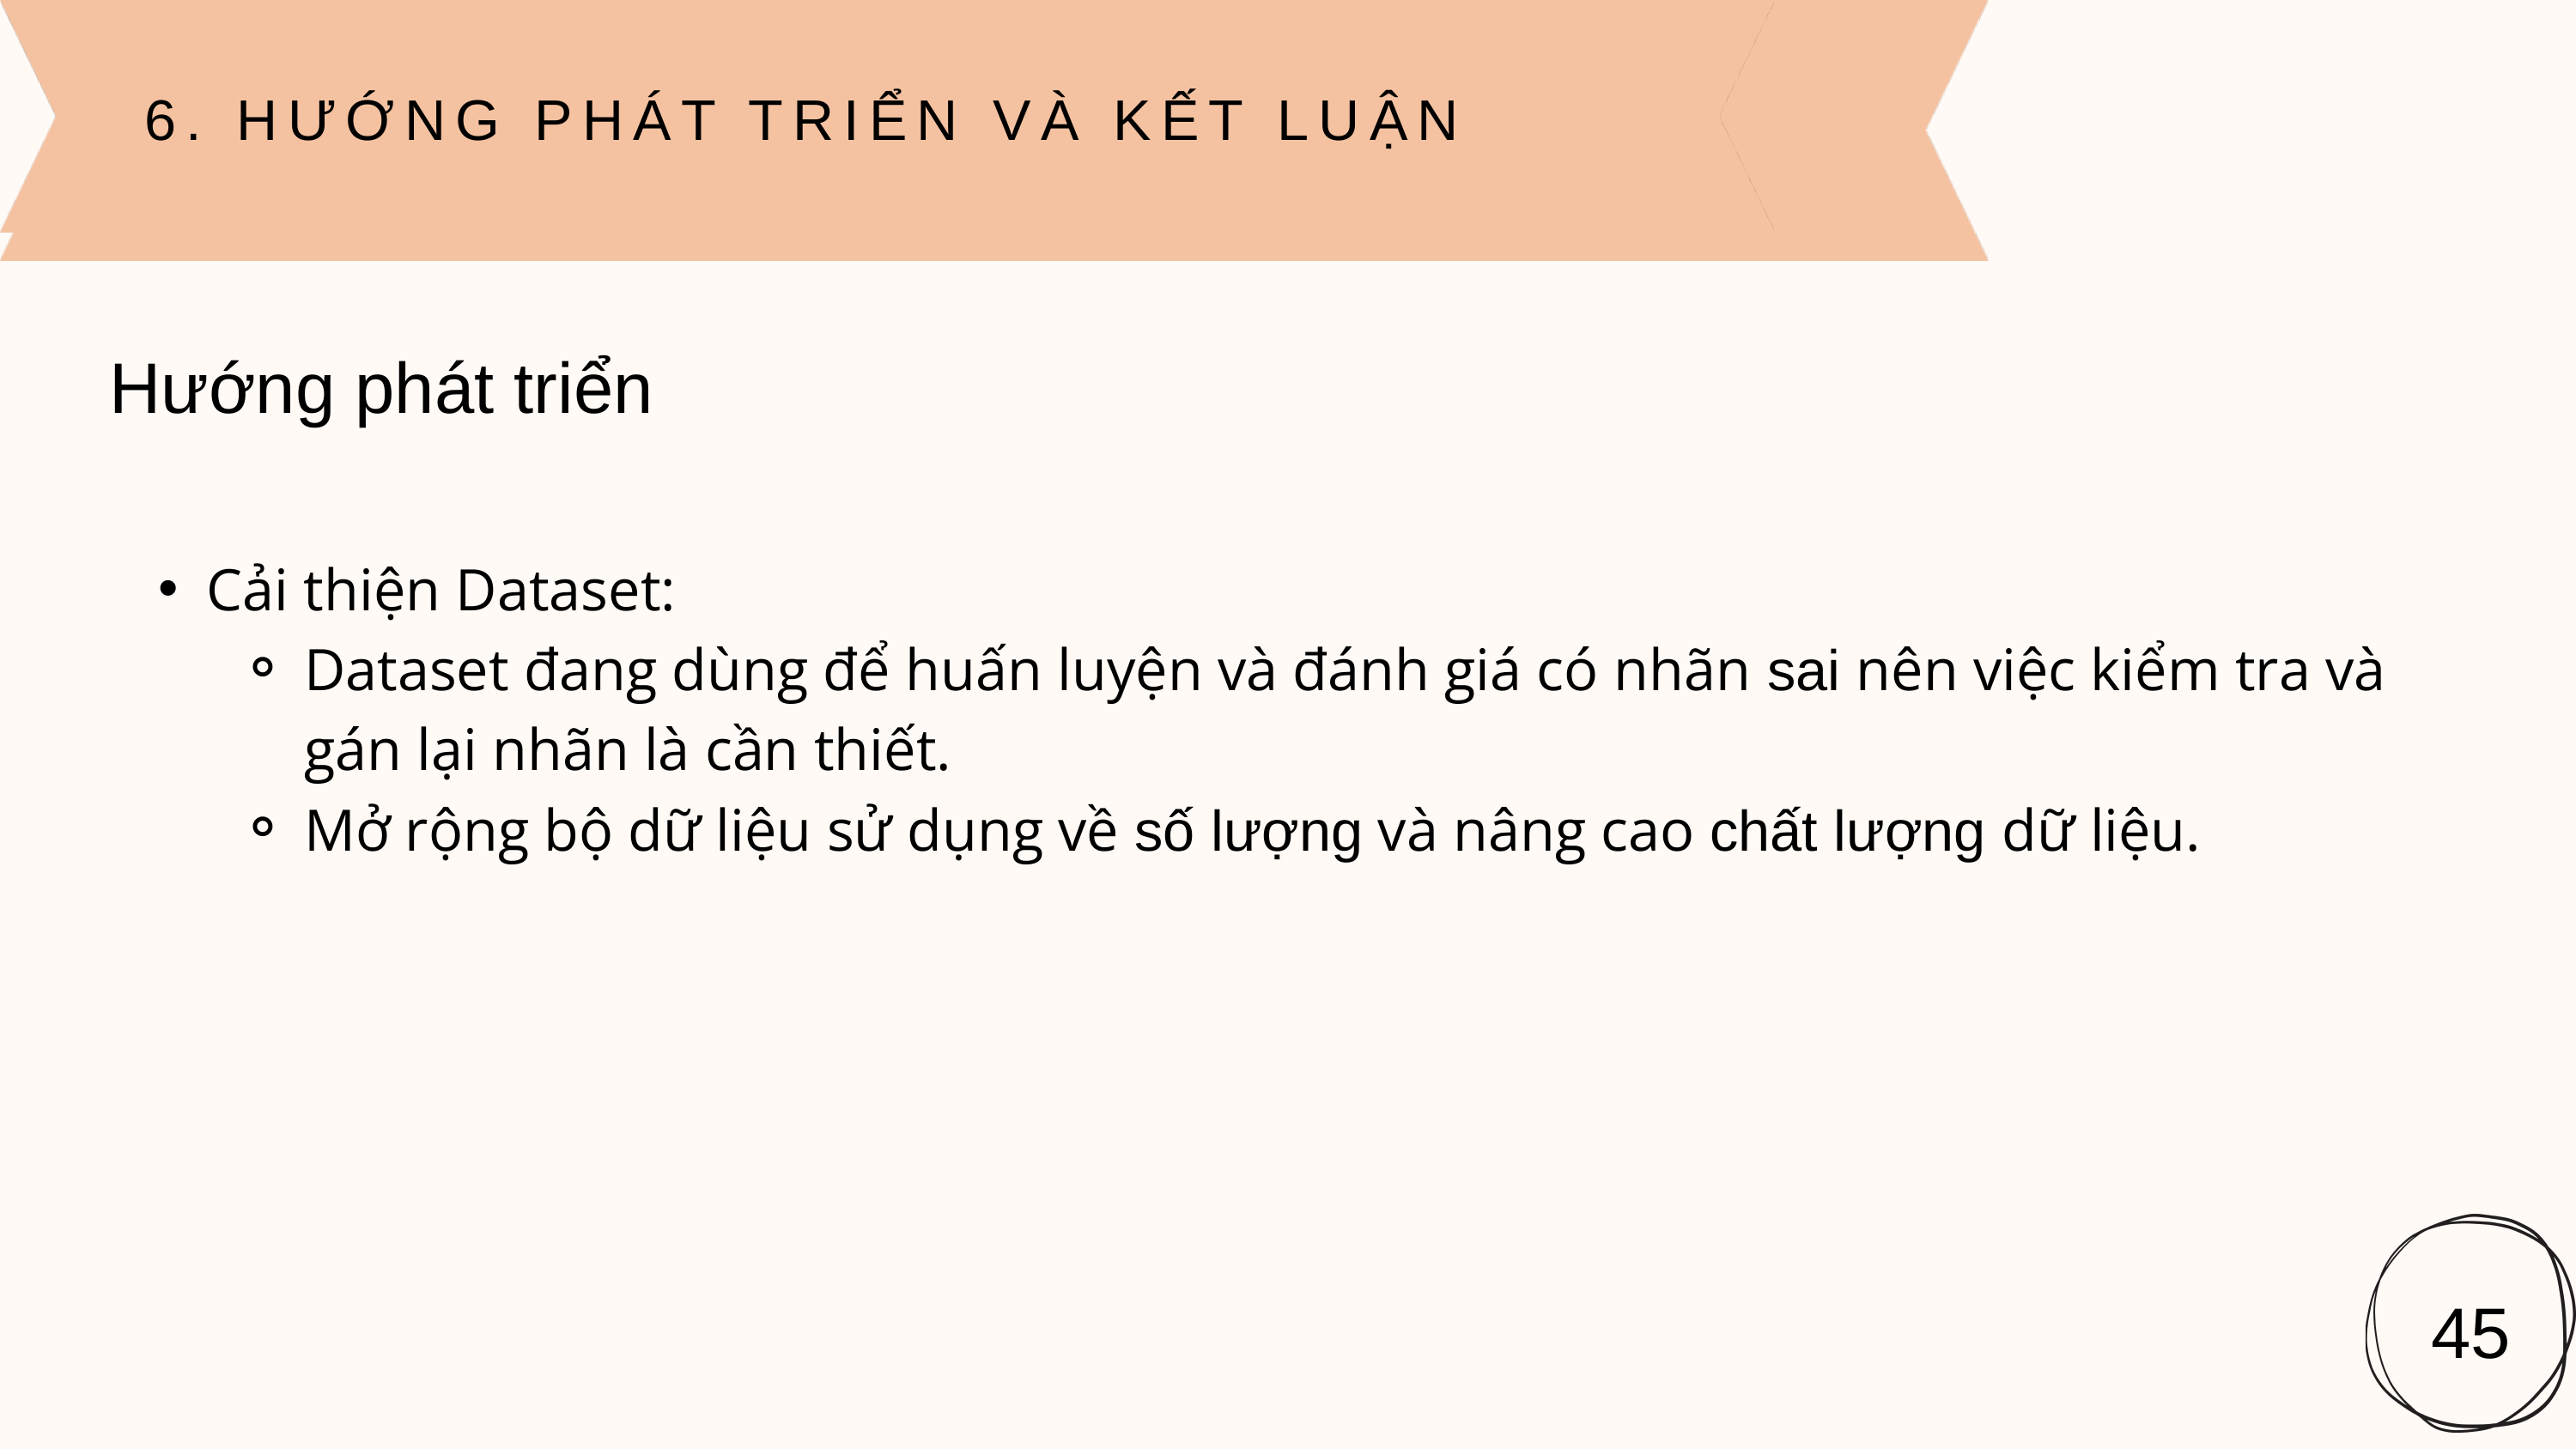

6. HƯỚNG PHÁT TRIỂN VÀ KẾT LUẬN

Hướng phát triển

Cải thiện Dataset:
Dataset đang dùng để huấn luyện và đánh giá có nhãn sai nên việc kiểm tra và gán lại nhãn là cần thiết.
Mở rộng bộ dữ liệu sử dụng về số lượng và nâng cao chất lượng dữ liệu.

45